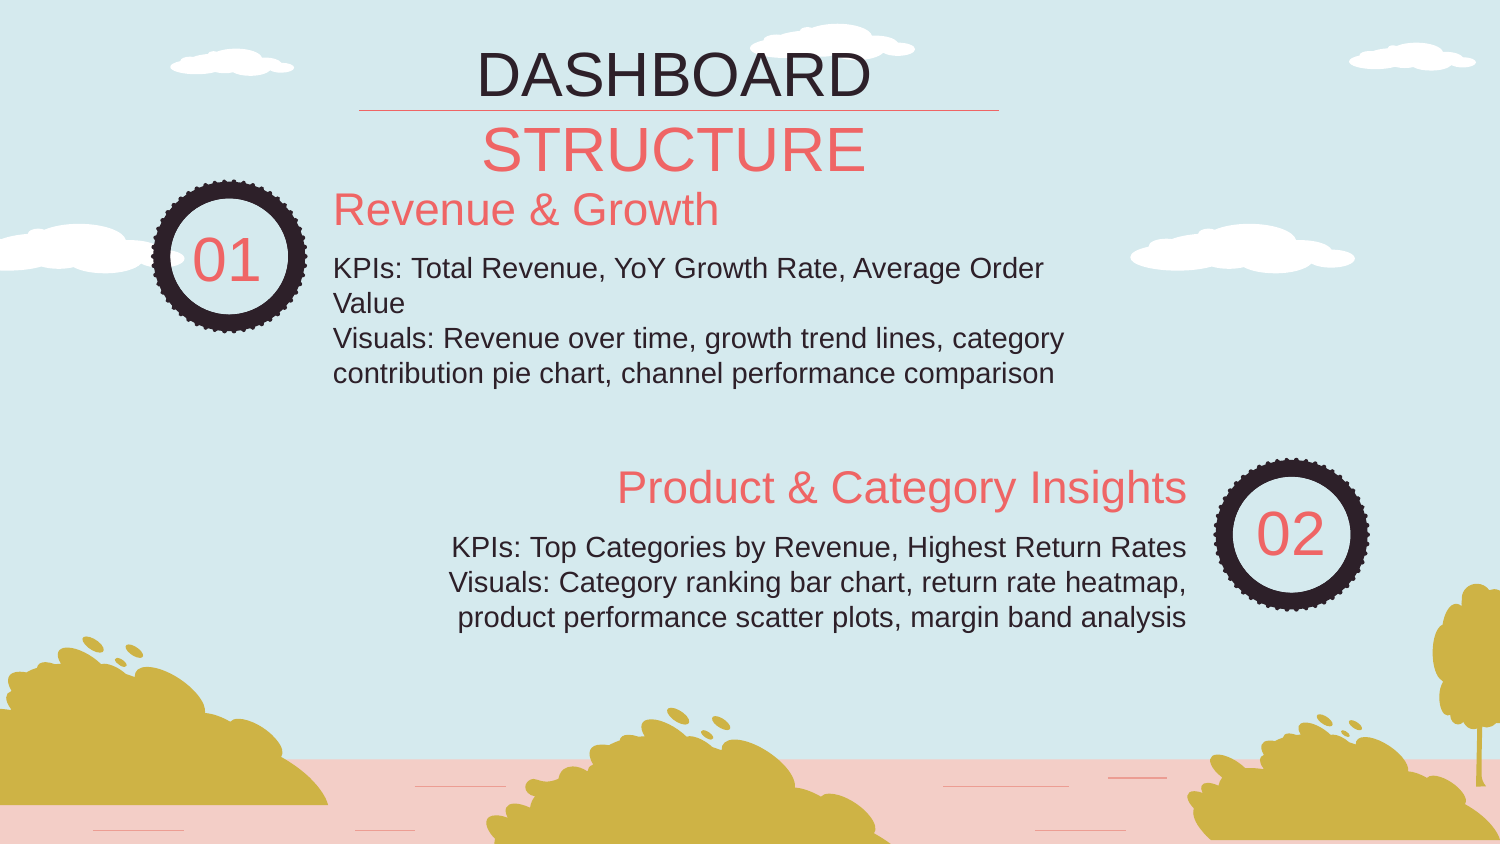

# DASHBOARD STRUCTURE

Revenue & Growth
01

KPIs: Total Revenue, YoY Growth Rate, Average Order Value
Visuals: Revenue over time, growth trend lines, category contribution pie chart, channel performance comparison

Product & Category Insights
02
KPIs: Top Categories by Revenue, Highest Return Rates
Visuals: Category ranking bar chart, return rate heatmap, product performance scatter plots, margin band analysis